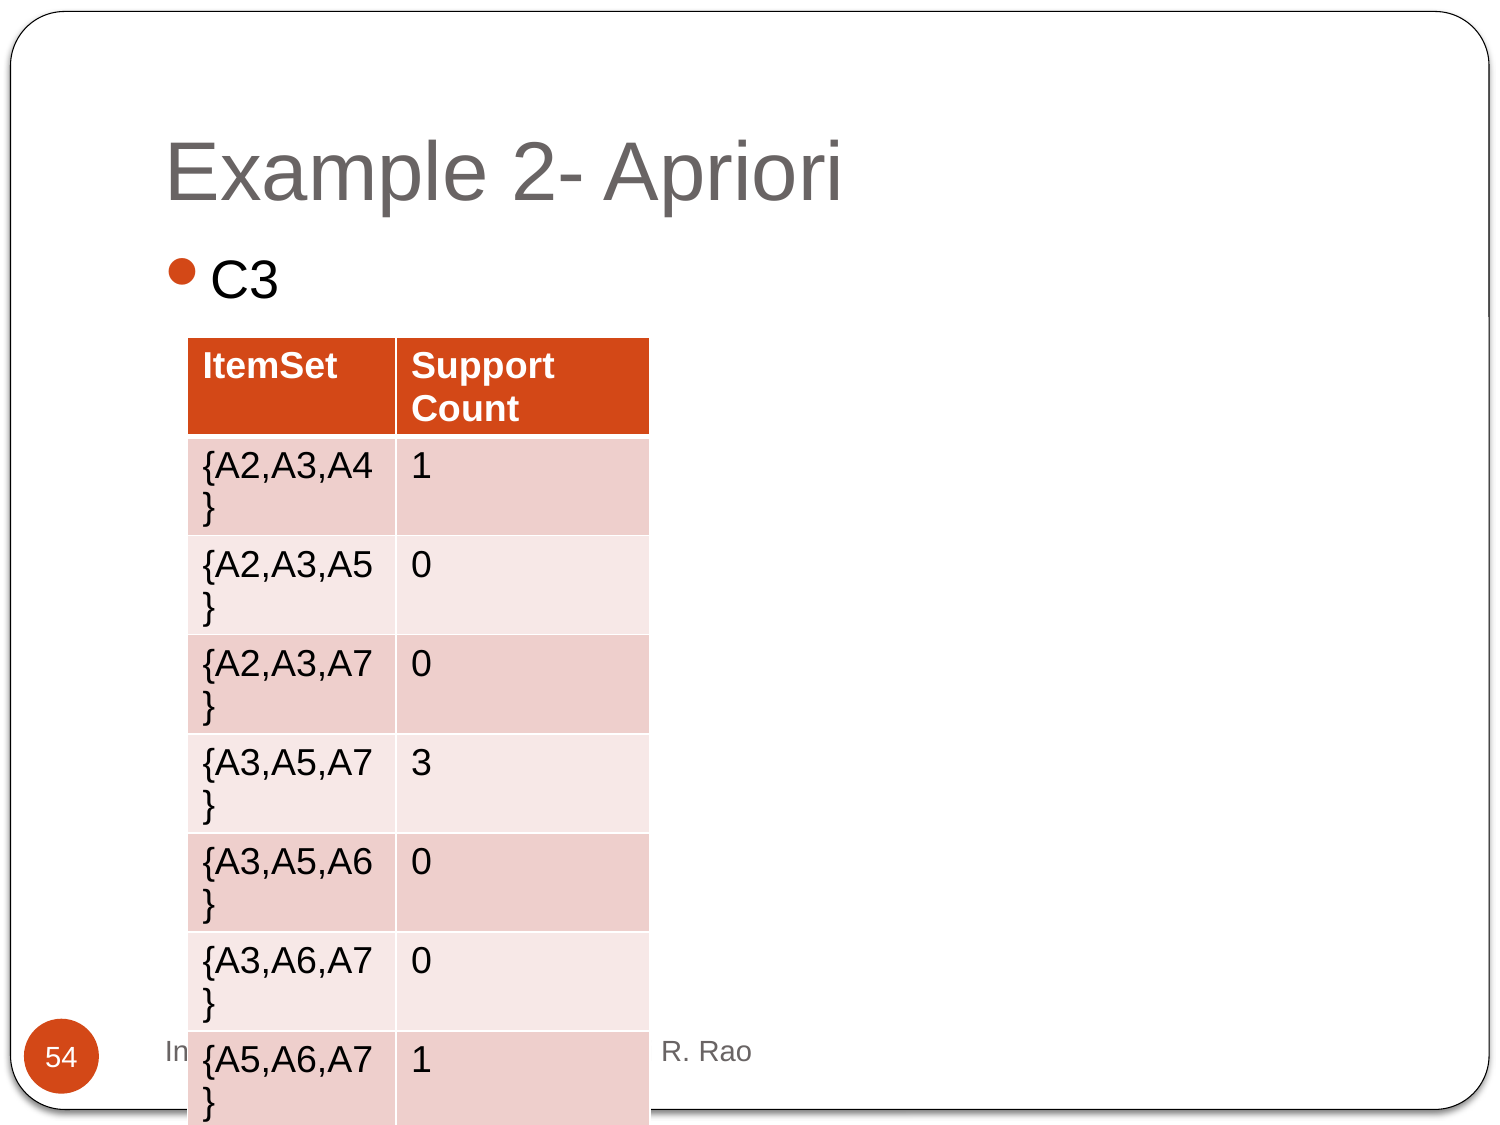

# Example 2- Apriori
C3

| ItemSet | Support Count |
| --- | --- |
| {A2,A3,A4} | 1 |
| {A2,A3,A5} | 0 |
| {A2,A3,A7} | 0 |
| {A3,A5,A7} | 3 |
| {A3,A5,A6} | 0 |
| {A3,A6,A7} | 0 |
| {A5,A6,A7} | 1 |
Introduction to Data Analytics - Rohini R. Rao
54